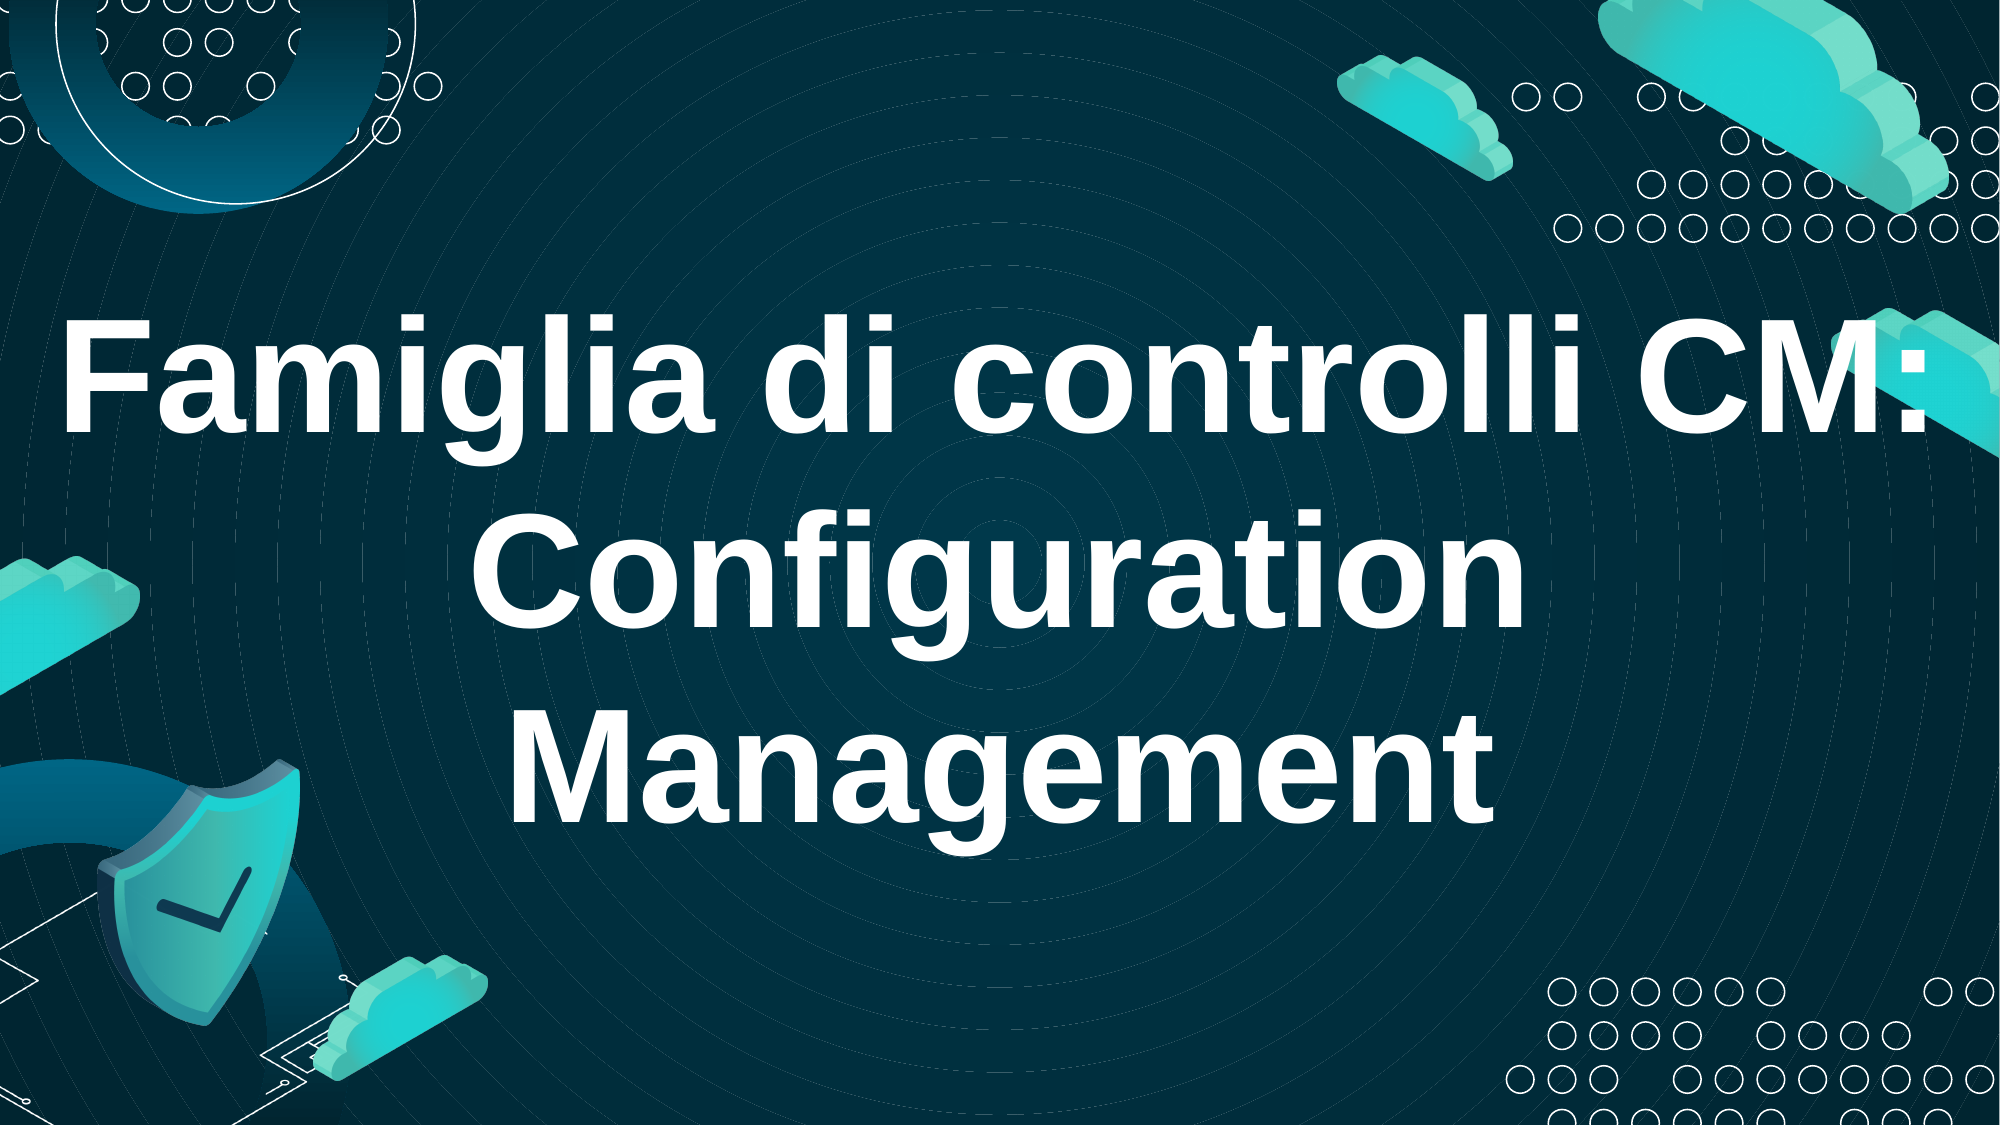

# Famiglia di controlli CM: Configuration Management